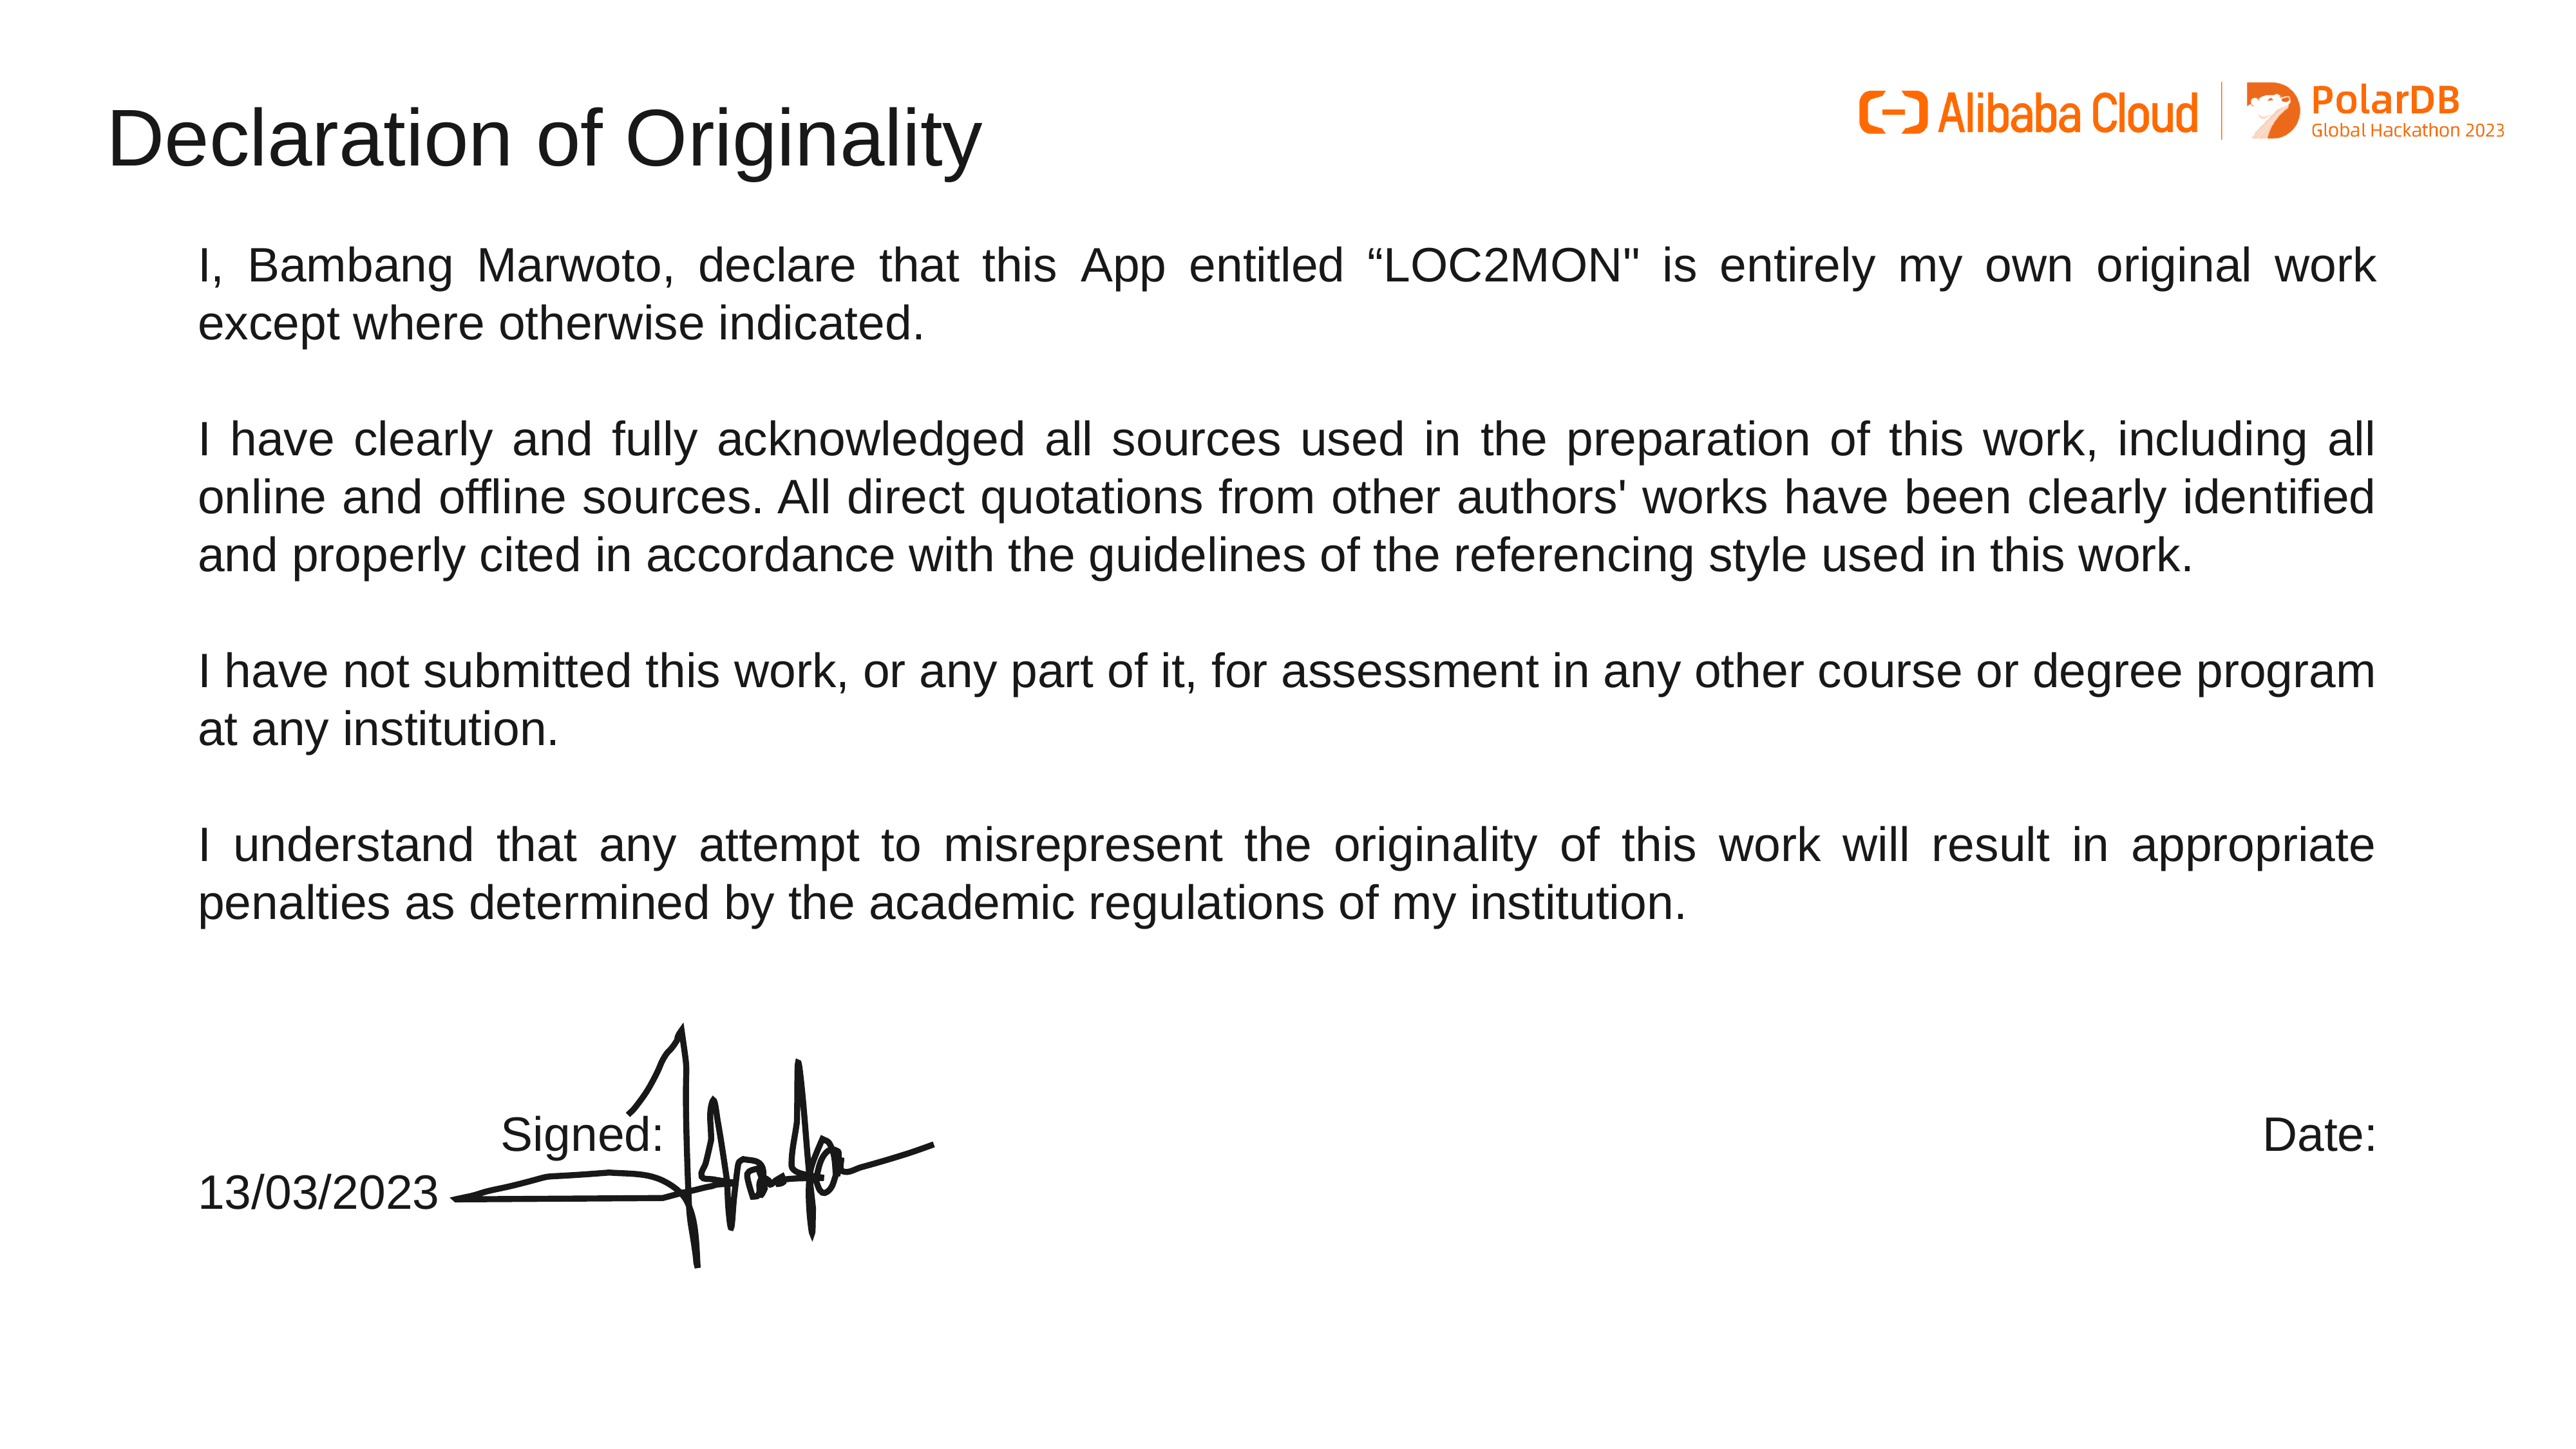

Declaration of Originality
I, Bambang Marwoto, declare that this App entitled “LOC2MON" is entirely my own original work except where otherwise indicated.

I have clearly and fully acknowledged all sources used in the preparation of this work, including all online and offline sources. All direct quotations from other authors' works have been clearly identified and properly cited in accordance with the guidelines of the referencing style used in this work.

I have not submitted this work, or any part of it, for assessment in any other course or degree program at any institution.

I understand that any attempt to misrepresent the originality of this work will result in appropriate penalties as determined by the academic regulations of my institution.

                     Signed:                                                                                                               Date: 13/03/2023